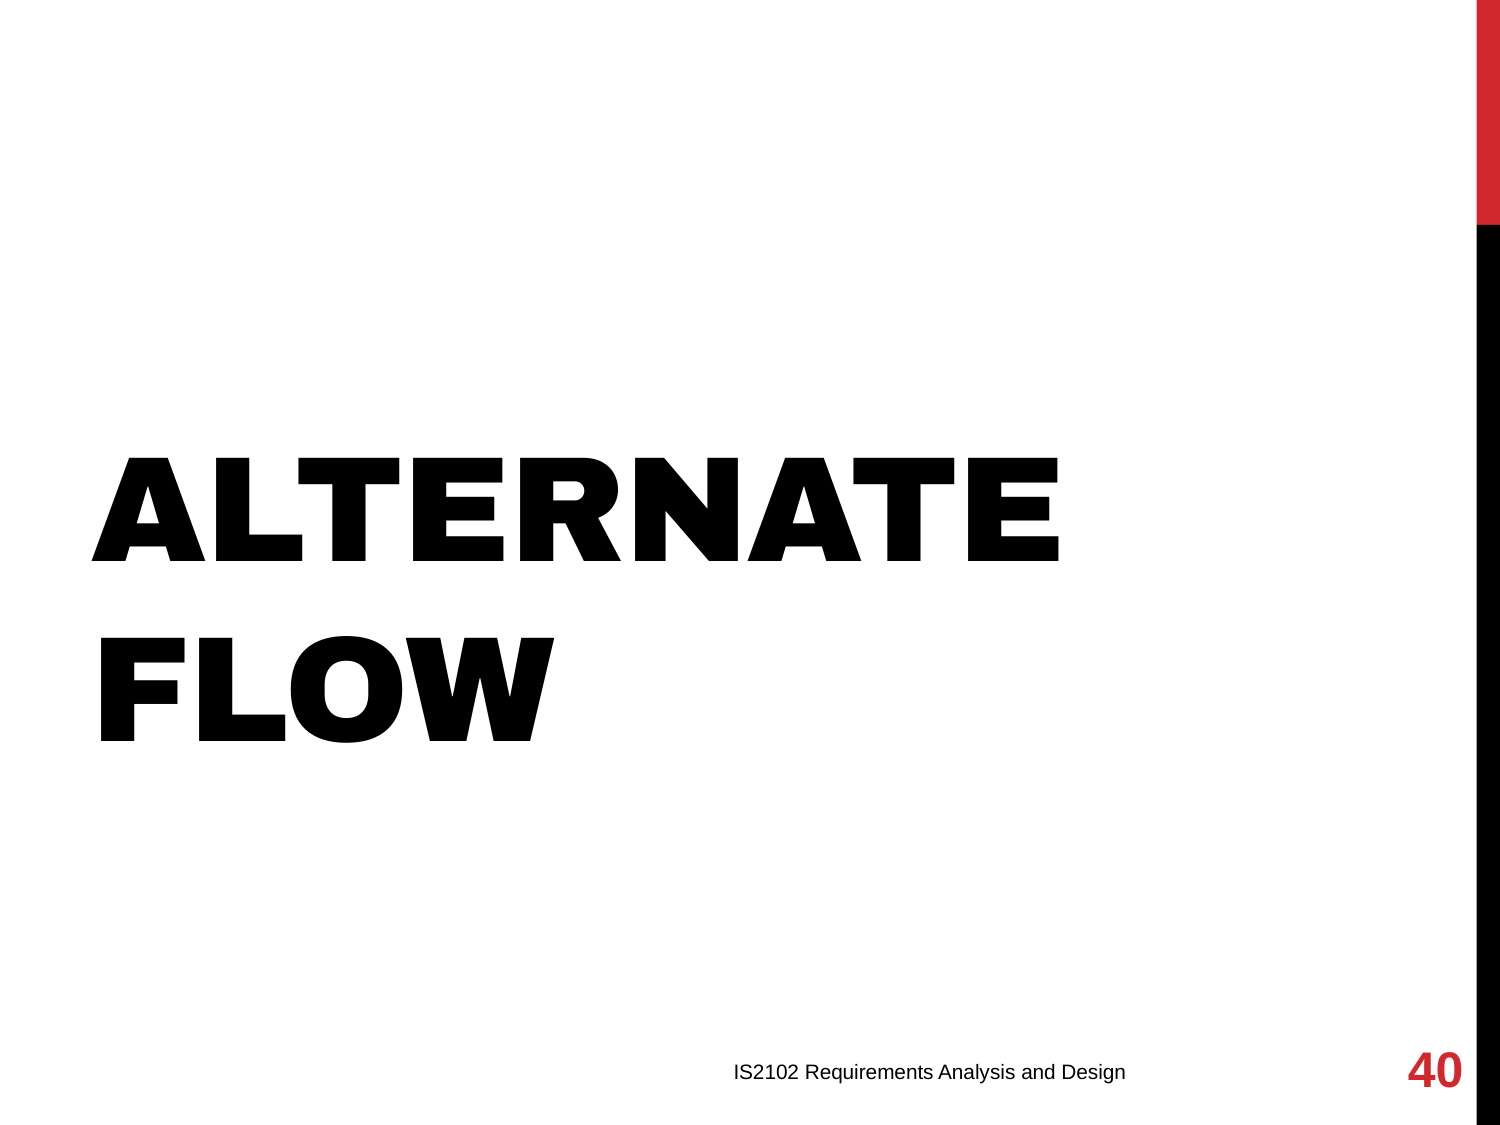

# Alternate Flow
40
IS2102 Requirements Analysis and Design